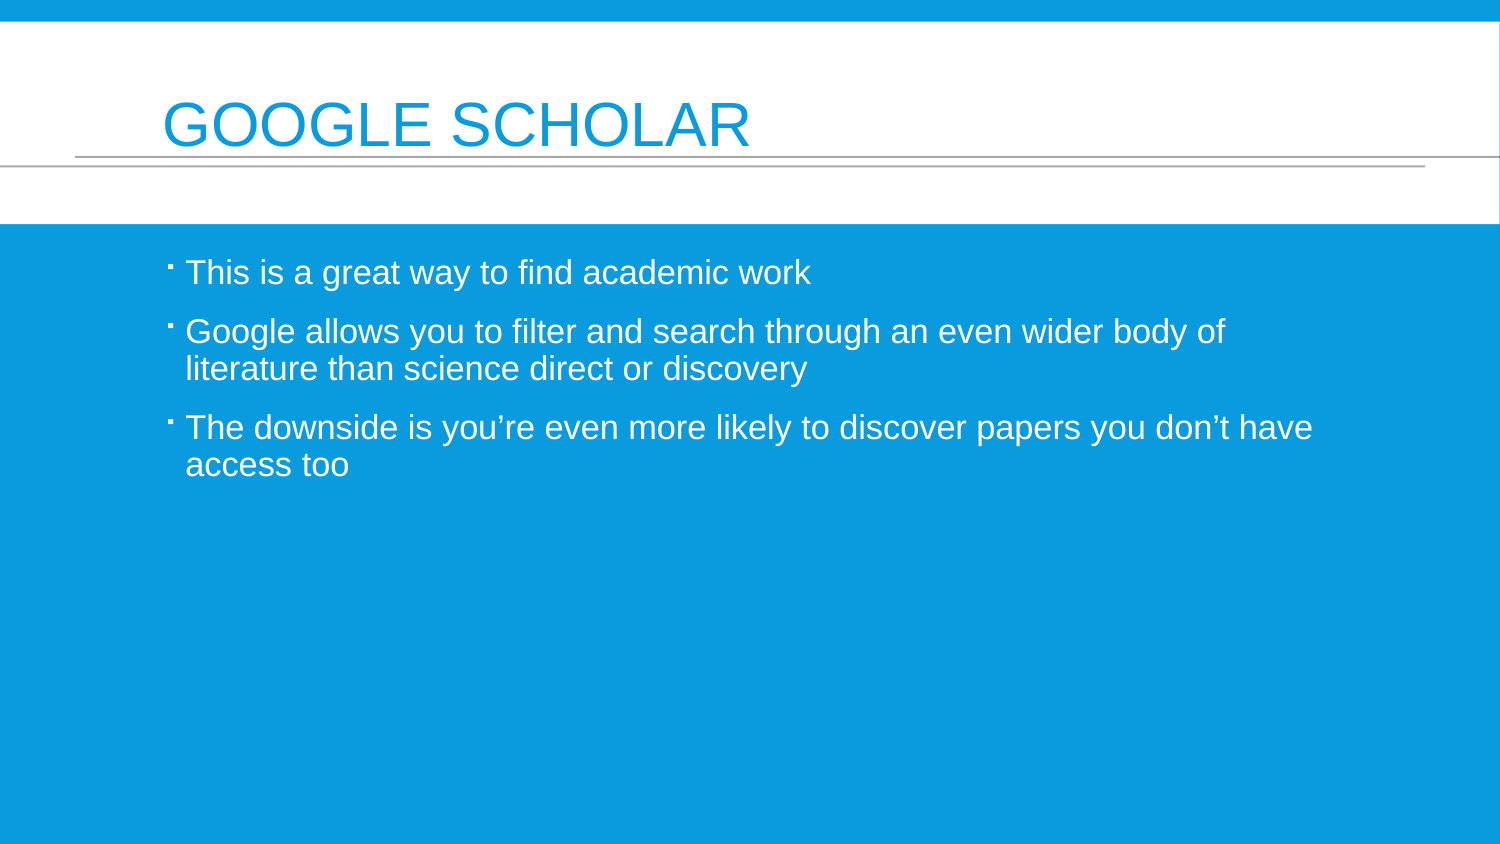

# Google Scholar
This is a great way to find academic work
Google allows you to filter and search through an even wider body of literature than science direct or discovery
The downside is you’re even more likely to discover papers you don’t have access too